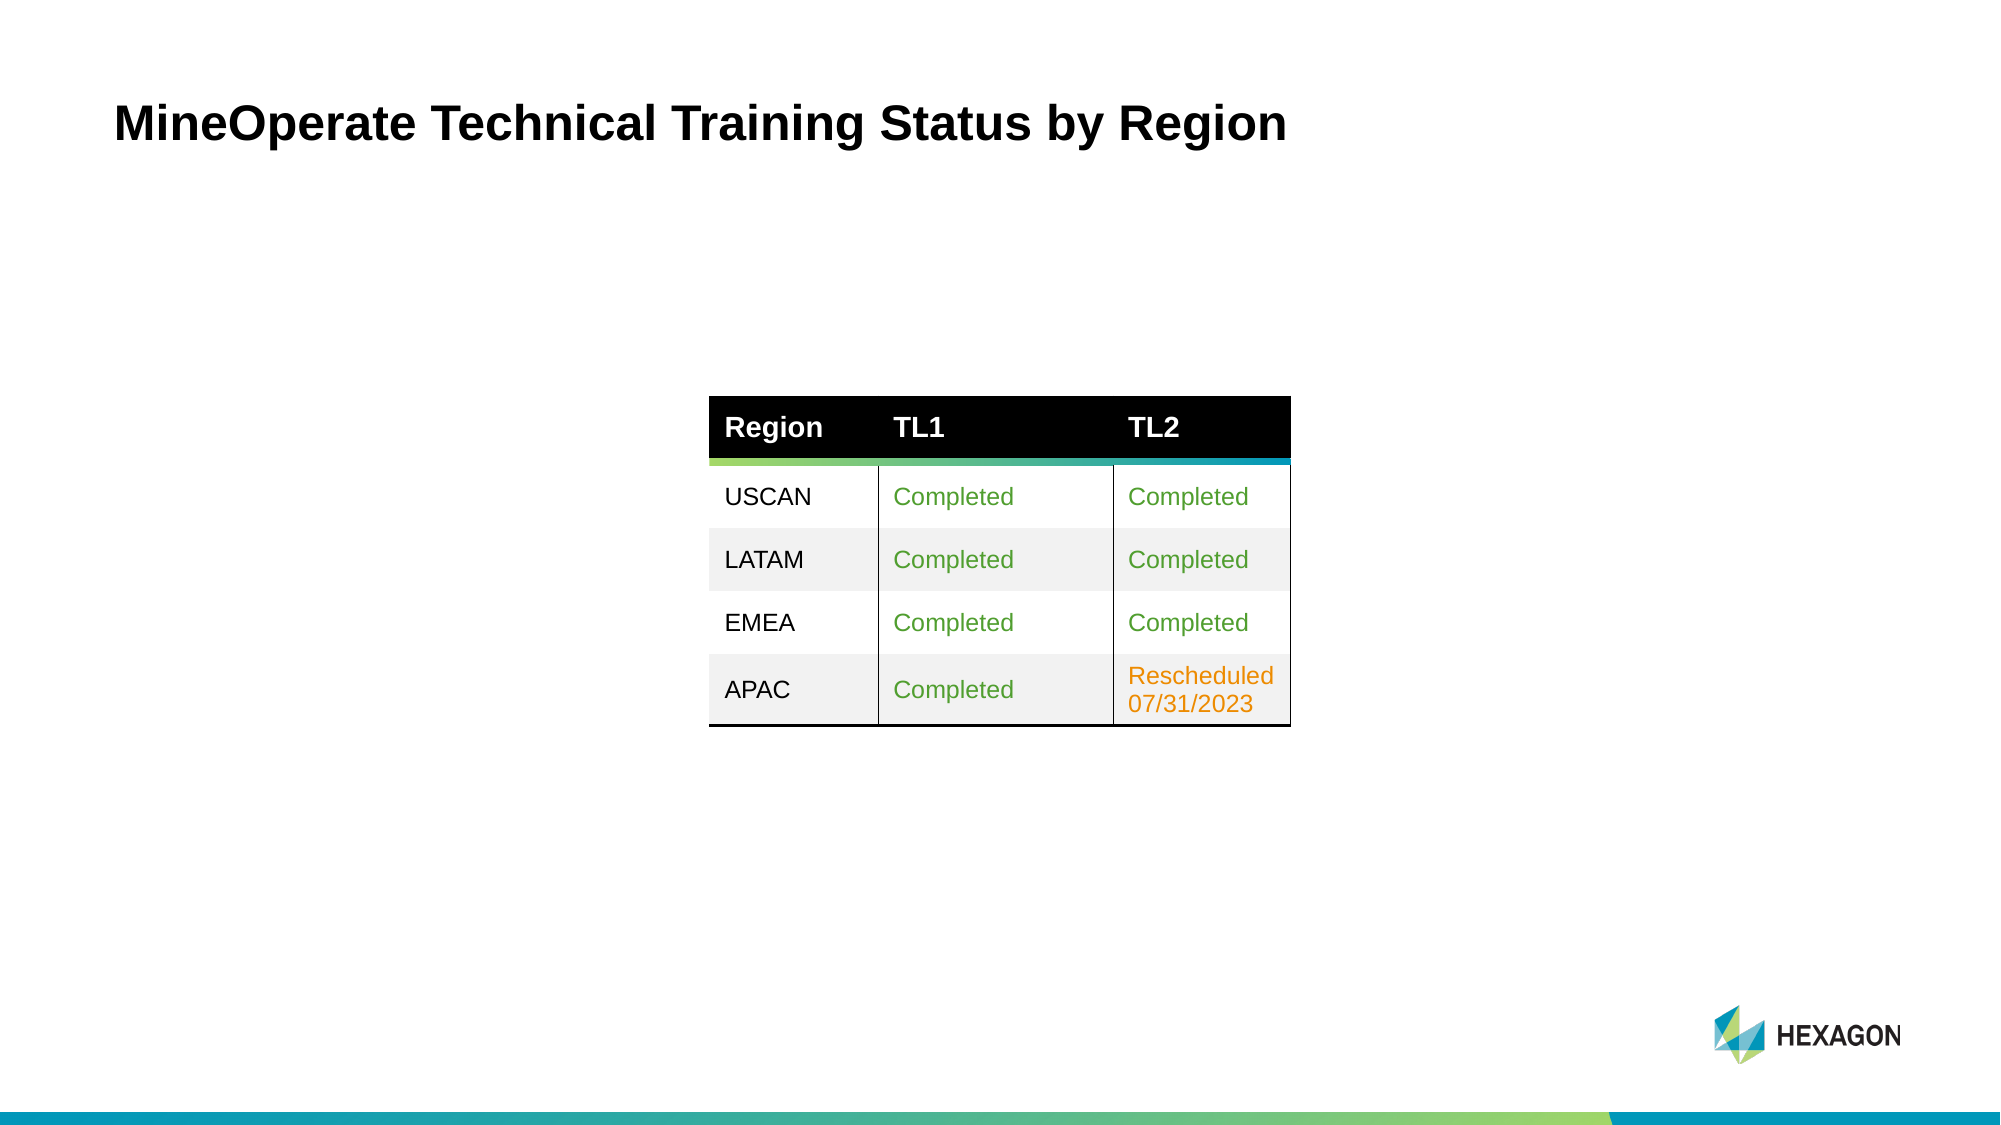

# MineOperate Technical Training Status by Region
| Region | TL1 | TL2 |
| --- | --- | --- |
|  |  |  |
| USCAN | Completed | Completed |
| LATAM | Completed | Completed |
| EMEA | Completed | Completed |
| APAC | Completed | Rescheduled 07/31/2023 |